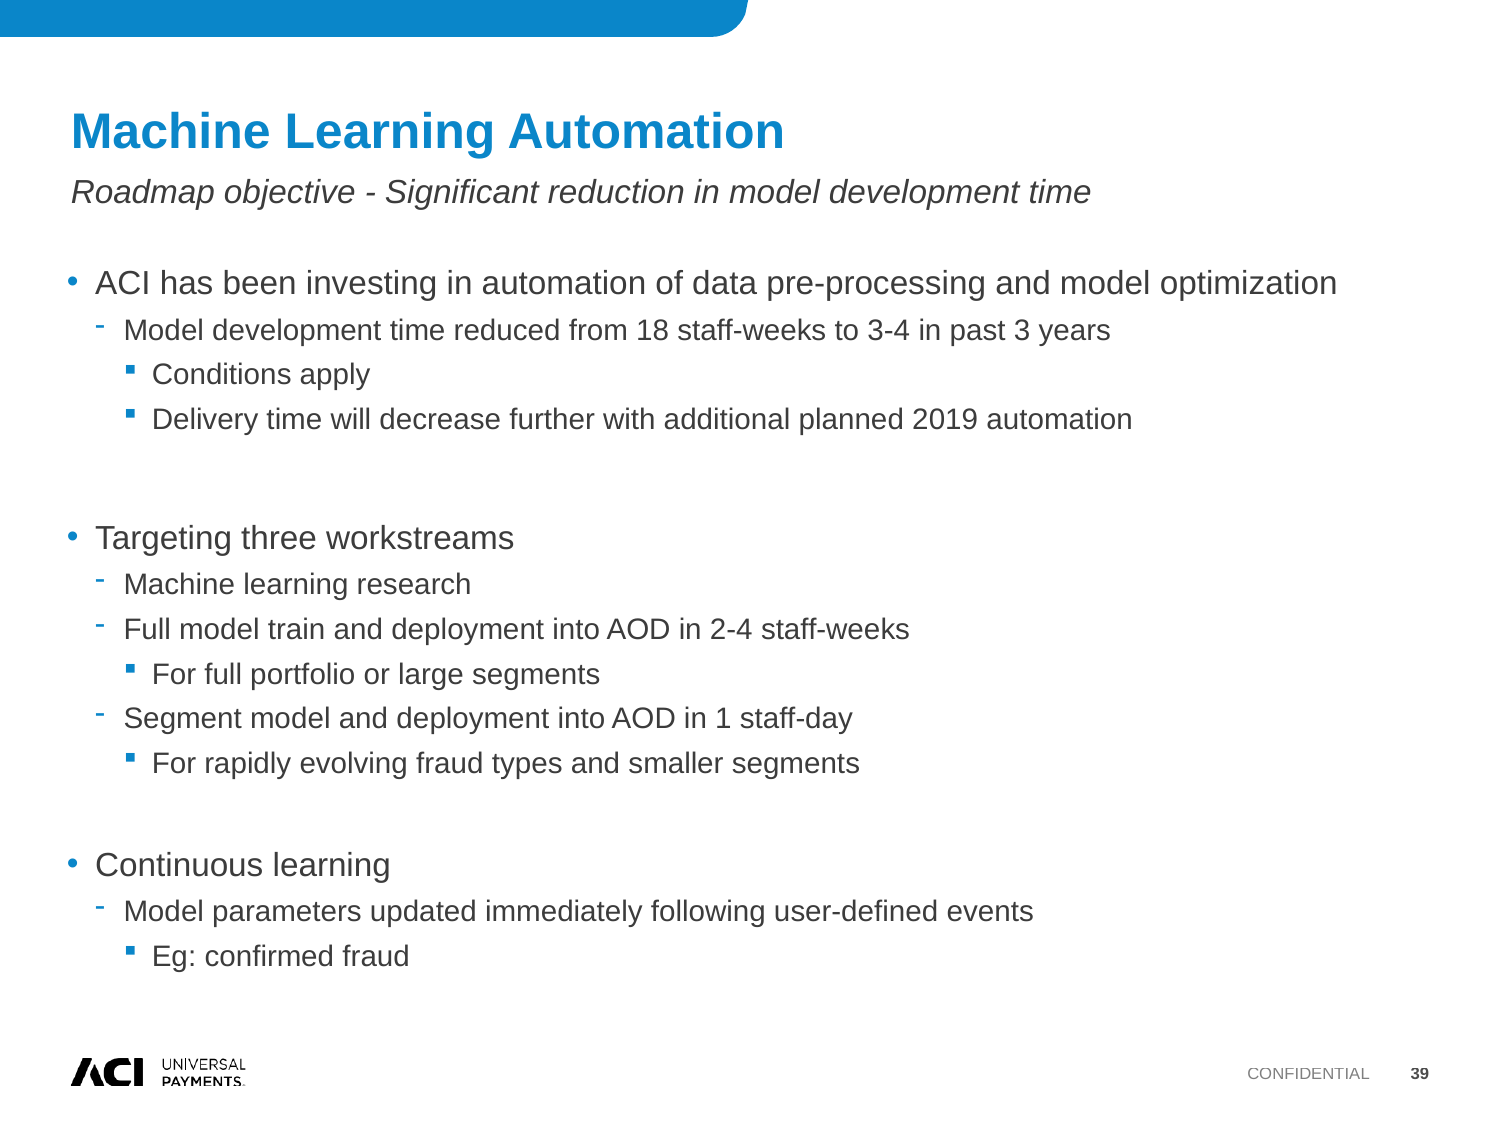

# Machine Learning Automation

Roadmap objective - Significant reduction in model development time

ACI has been investing in automation of data pre-processing and model optimization
Model development time reduced from 18 staff-weeks to 3-4 in past 3 years
Conditions apply
Delivery time will decrease further with additional planned 2019 automation

Targeting three workstreams
Machine learning research
Full model train and deployment into AOD in 2-4 staff-weeks
For full portfolio or large segments
Segment model and deployment into AOD in 1 staff-day
For rapidly evolving fraud types and smaller segments

Continuous learning
Model parameters updated immediately following user-defined events
Eg: confirmed fraud

Confidential
39